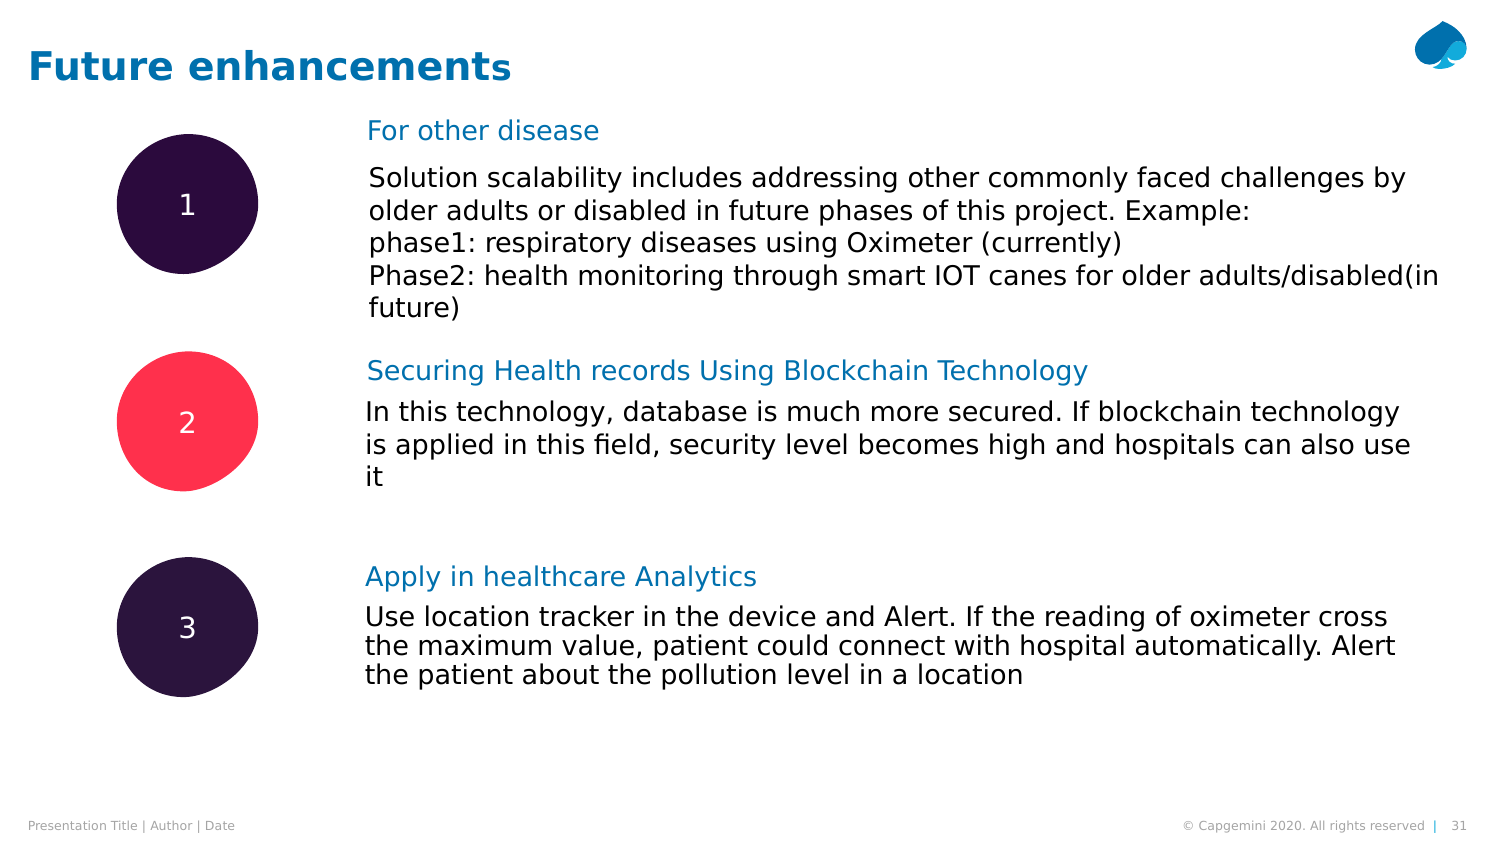

# Future enhancements
For other disease
1
Solution scalability includes addressing other commonly faced challenges by older adults or disabled in future phases of this project. Example:
phase1: respiratory diseases using Oximeter (currently)
Phase2: health monitoring through smart IOT canes for older adults/disabled(in future)
2
Securing Health records Using Blockchain Technology
In this technology, database is much more secured. If blockchain technology is applied in this field, security level becomes high and hospitals can also use it
Apply in healthcare Analytics
3
Use location tracker in the device and Alert. If the reading of oximeter cross the maximum value, patient could connect with hospital automatically. Alert the patient about the pollution level in a location